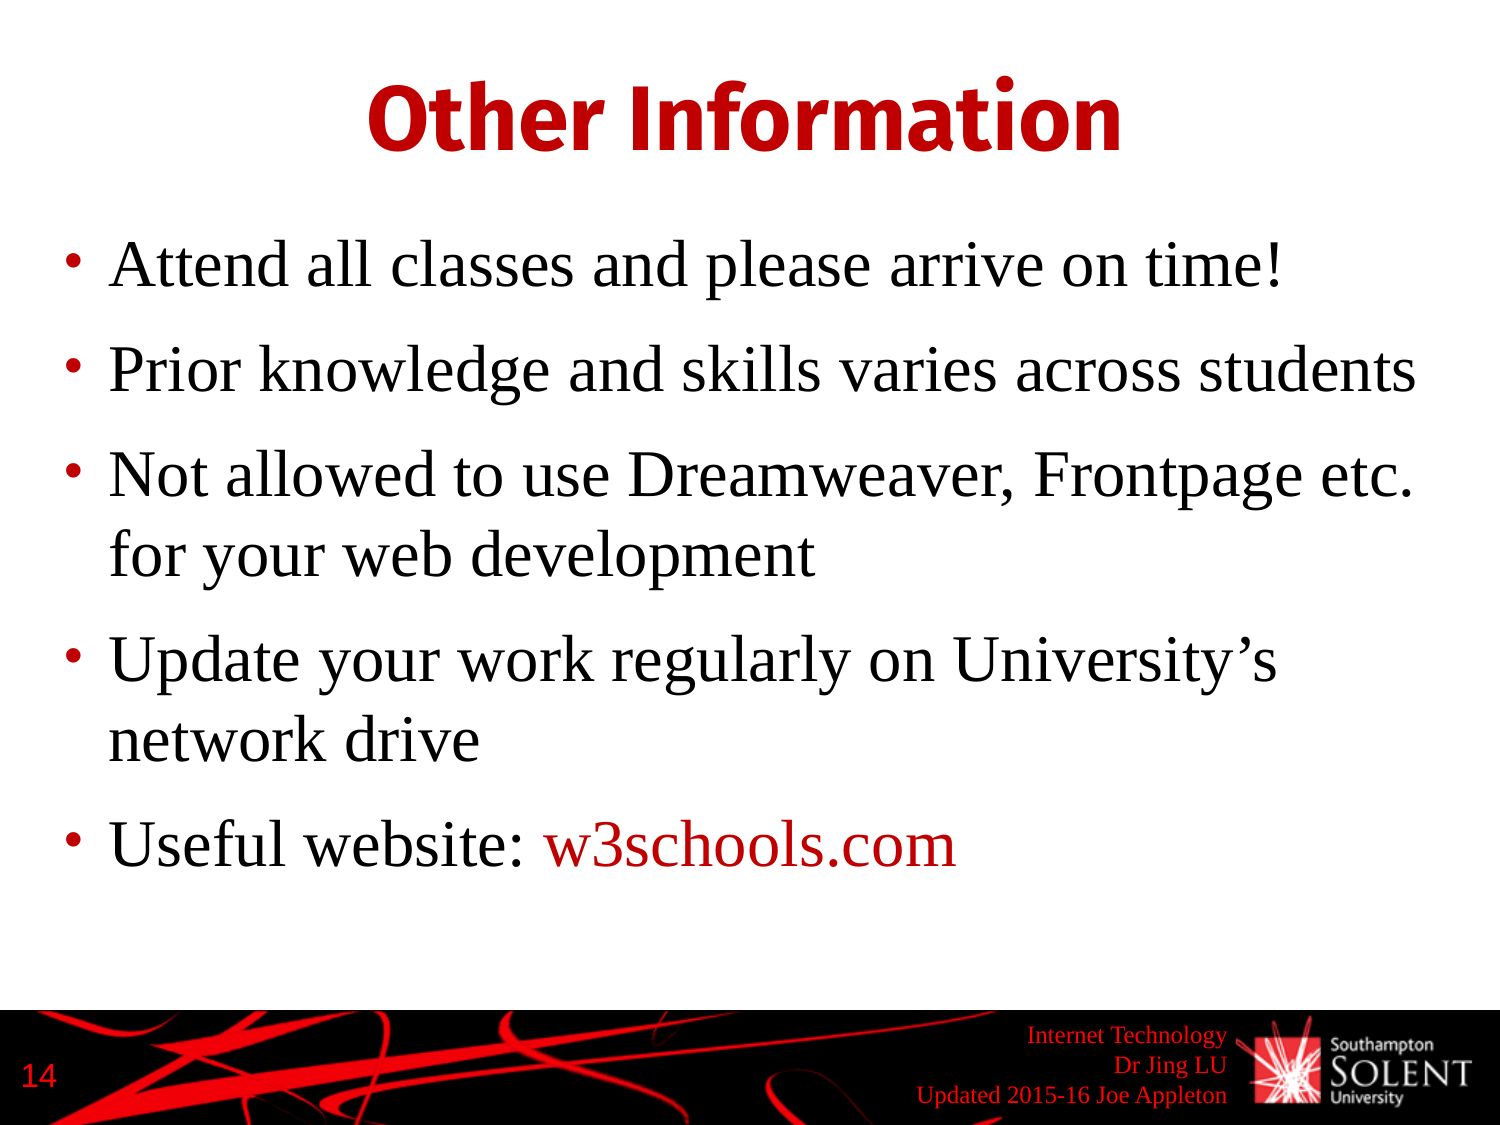

Other Information
Attend all classes and please arrive on time!
Prior knowledge and skills varies across students
Not allowed to use Dreamweaver, Frontpage etc. for your web development
Update your work regularly on University’s network drive
Useful website: w3schools.com